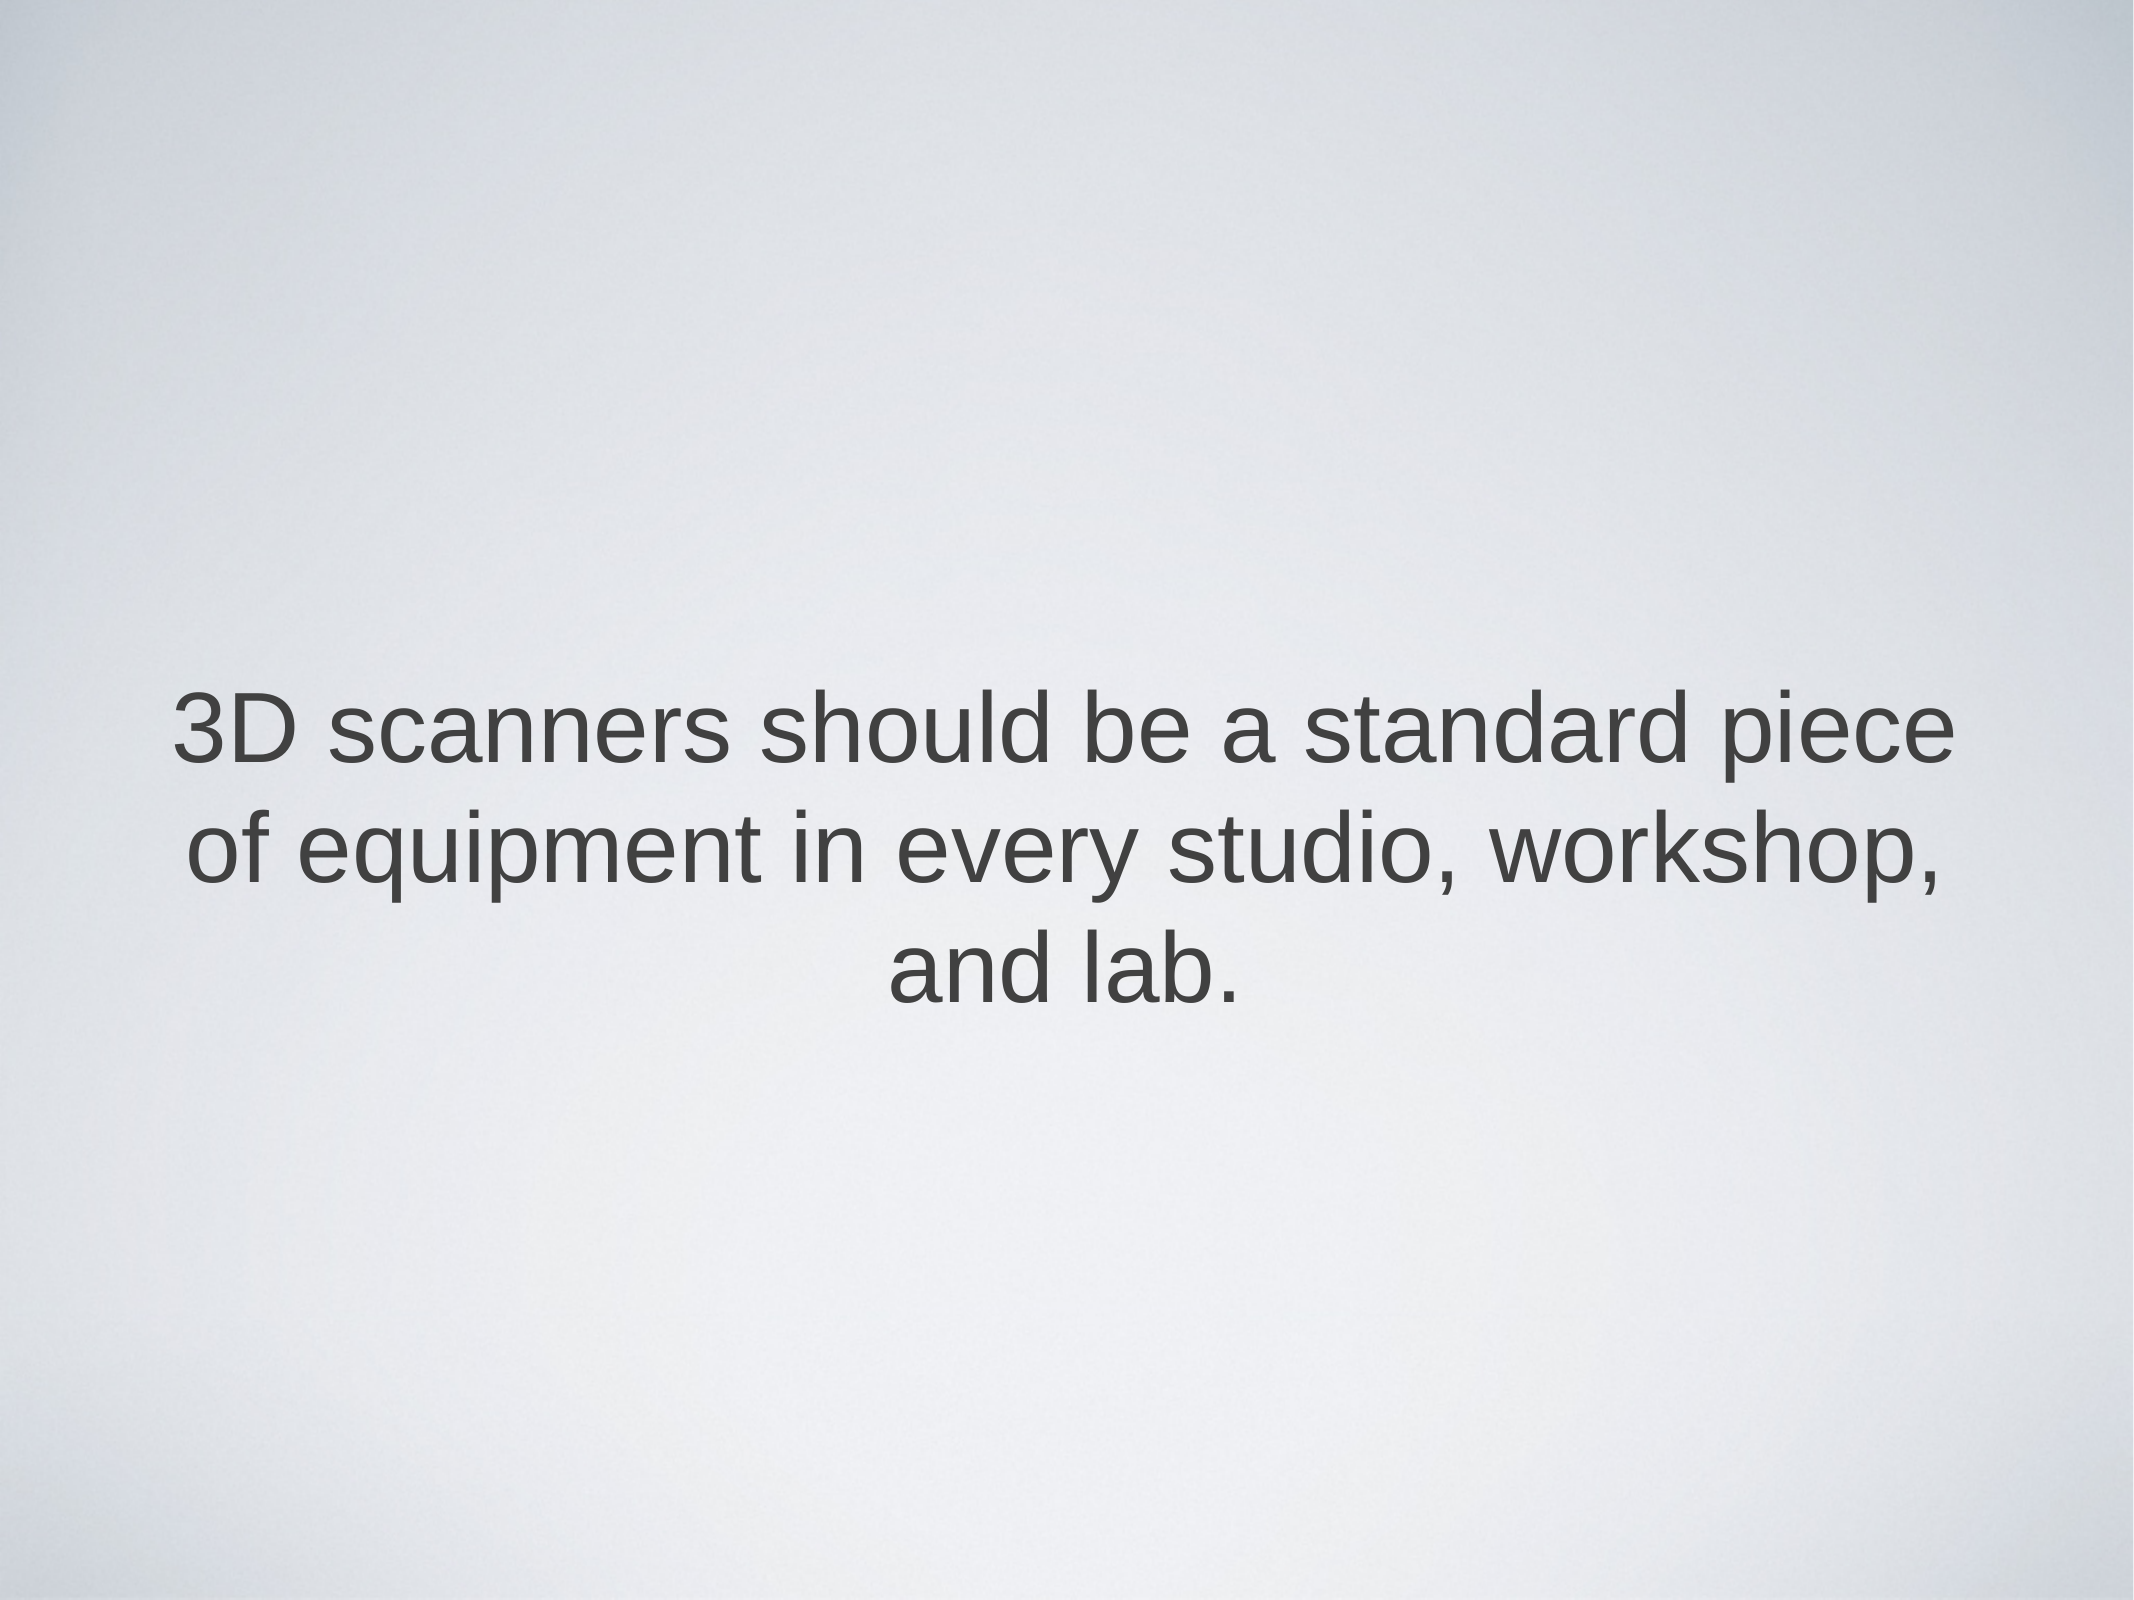

3D scanners should be a standard piece of equipment in every studio, workshop, and lab.